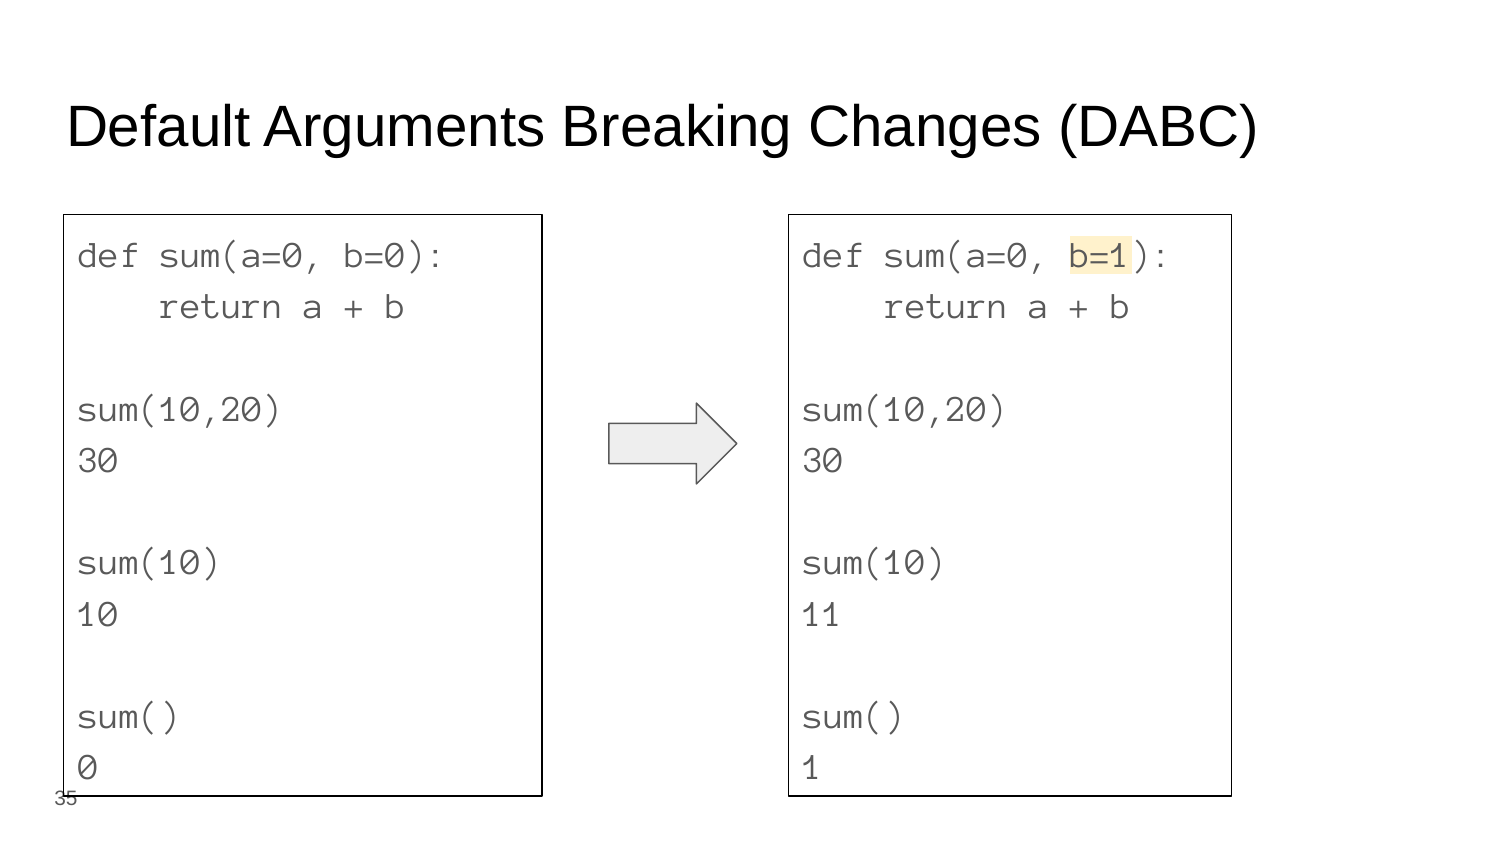

# Default Arguments Breaking Changes (DABC)
def sum(a=0, b=0):
    return a + b

sum(10,20)
30

sum(10)
10

sum()
0

def sum(a=0, b=1):
    return a + b

sum(10,20)
30

sum(10)
11

sum()
1

35